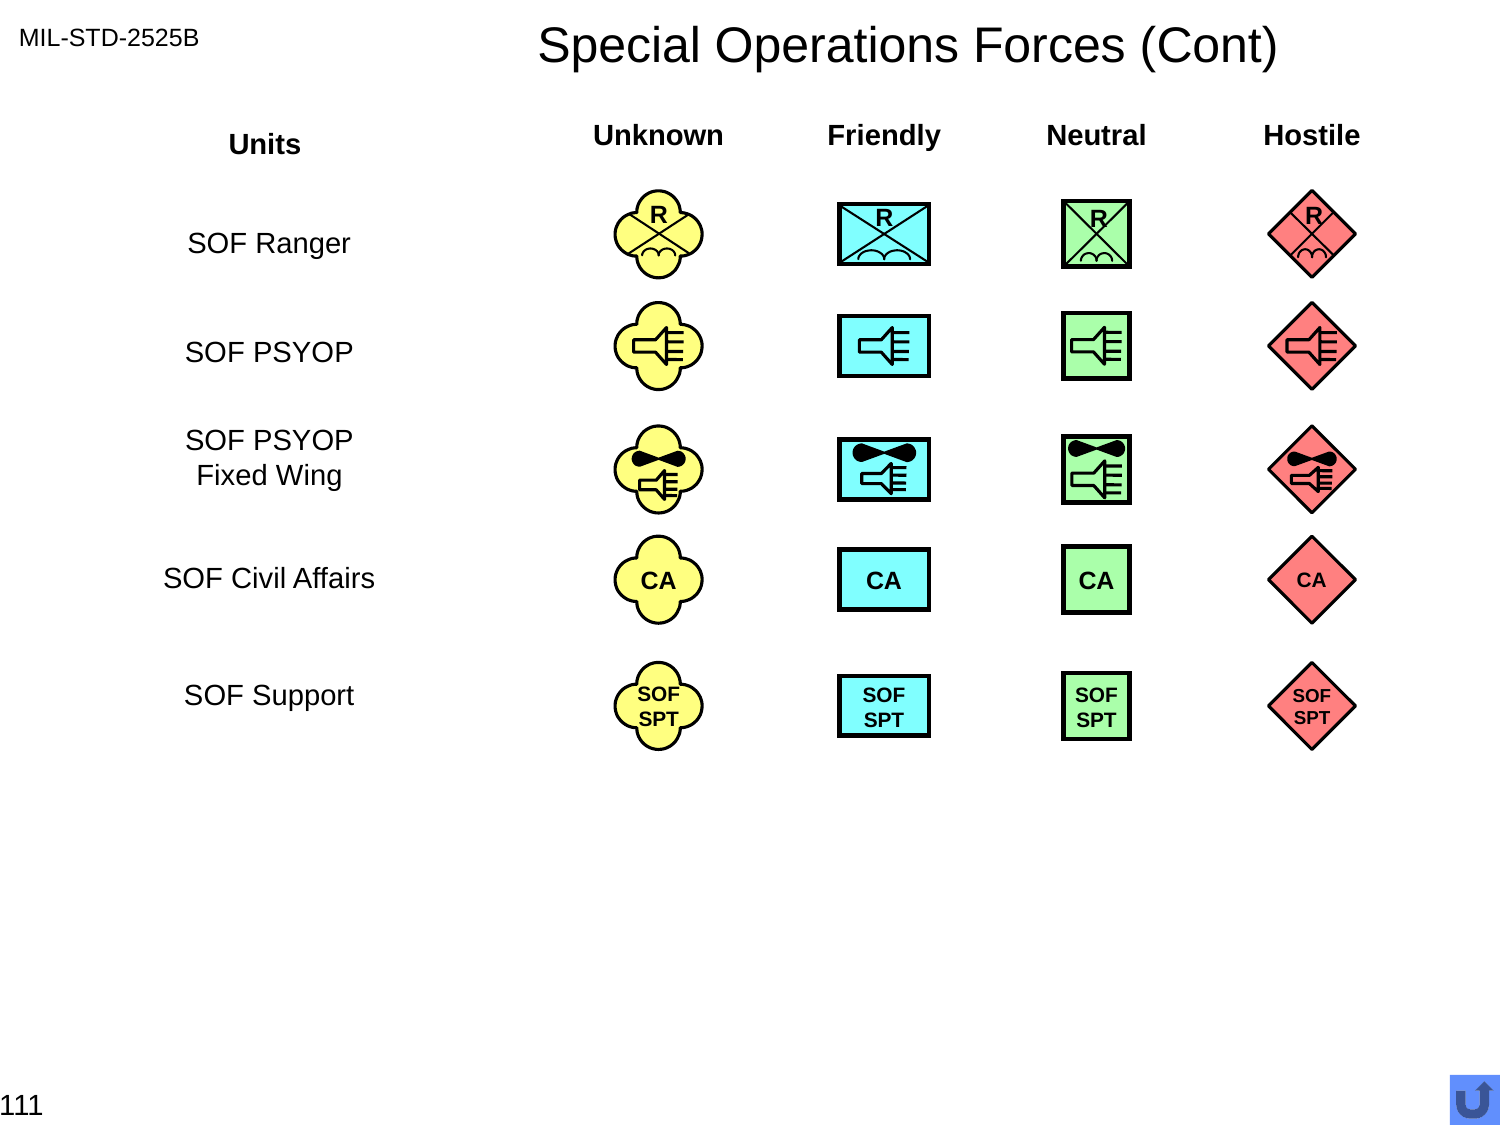

# Special Operations Forces (Cont)
MIL-STD-2525B
Unknown
Friendly
Neutral
Hostile
Units

R

R

R
R

SOF Ranger

SOF PSYOP
SOF PSYOP
Fixed Wing

CA

CA

CA

CA
SOF Civil Affairs

SOF
SPT

SOF
SPT

SOF
SPT
SOF Support

SOF
SPT

111